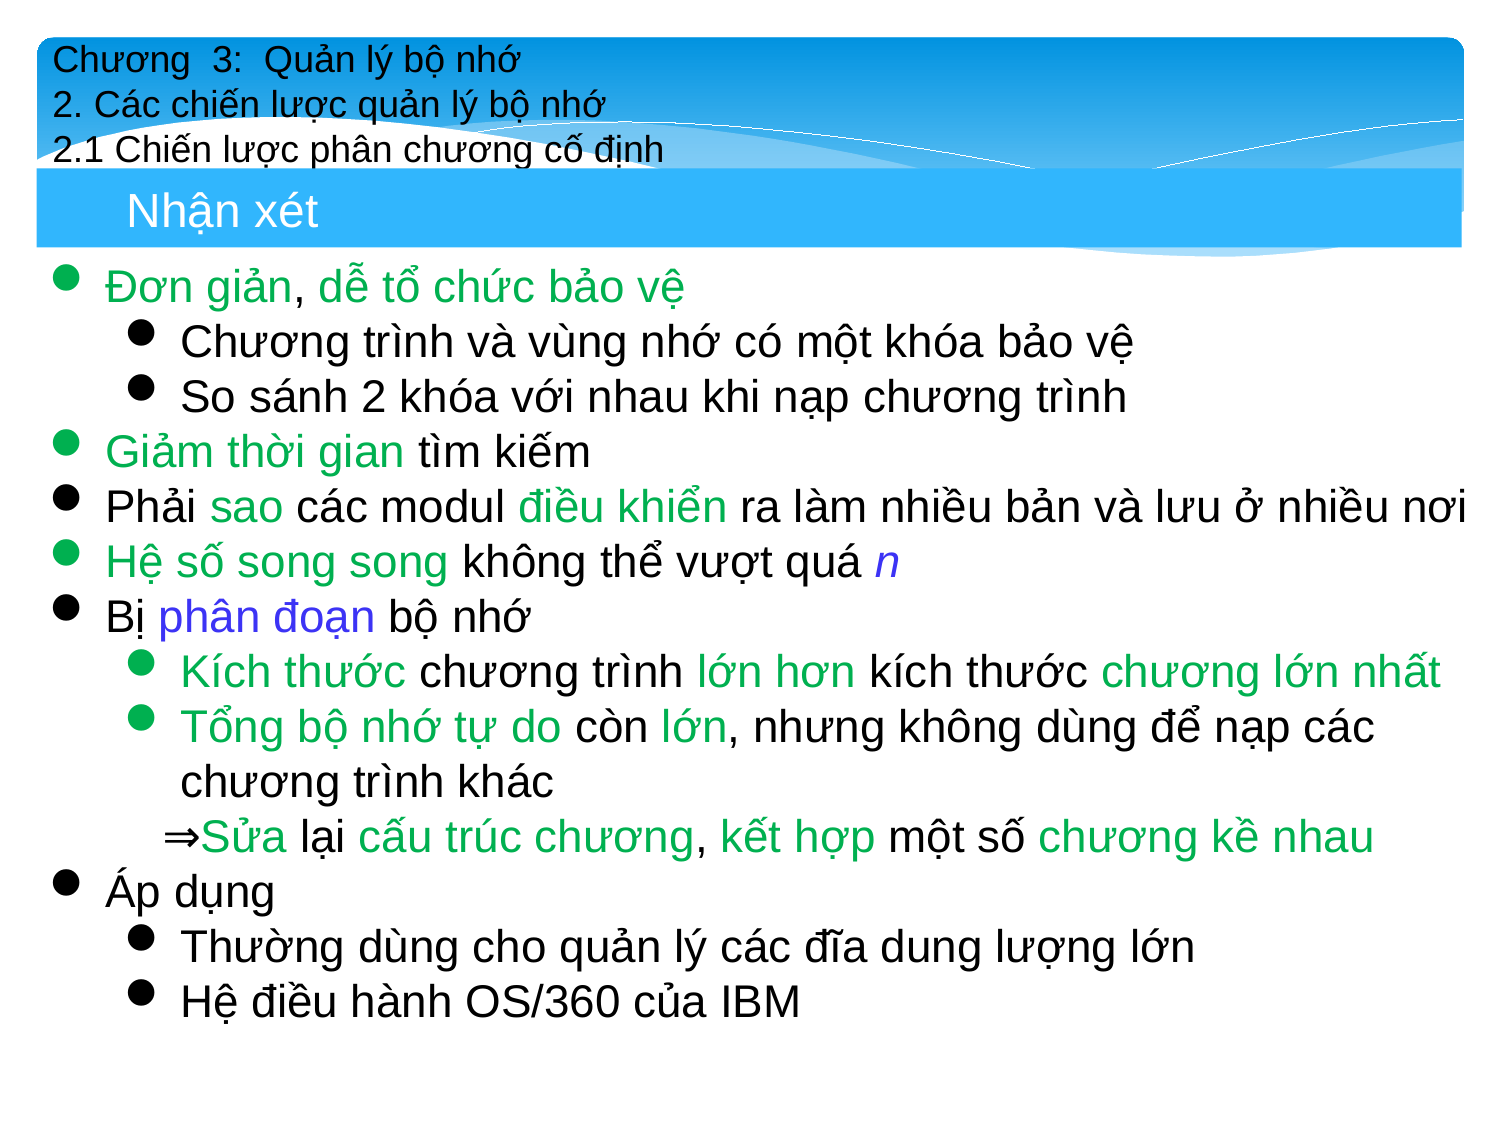

Chương  3:  Quản lý bộ nhớ
2. Các chiến lược quản lý bộ nhớ
2.1 Chiến lược phân chương cố định
Nhận xét

Đơn giản, dễ tổ chức bảo vệ
Chương trình và vùng nhớ có một khóa bảo vệ
So sánh 2 khóa với nhau khi nạp chương trình
Giảm thời gian tìm kiếm
Phải sao các modul điều khiển ra làm nhiều bản và lưu ở nhiều nơi
Hệ số song song không thể vượt quá n
Bị phân đoạn bộ nhớ
Kích thước chương trình lớn hơn kích thước chương lớn nhất
Tổng bộ nhớ tự do còn lớn, nhưng không dùng để nạp các chương trình khác
   ⇒Sửa lại cấu trúc chương, kết hợp một số chương kề nhau
Áp dụng
Thường dùng cho quản lý các đĩa dung lượng lớn
Hệ điều hành OS/360 của IBM